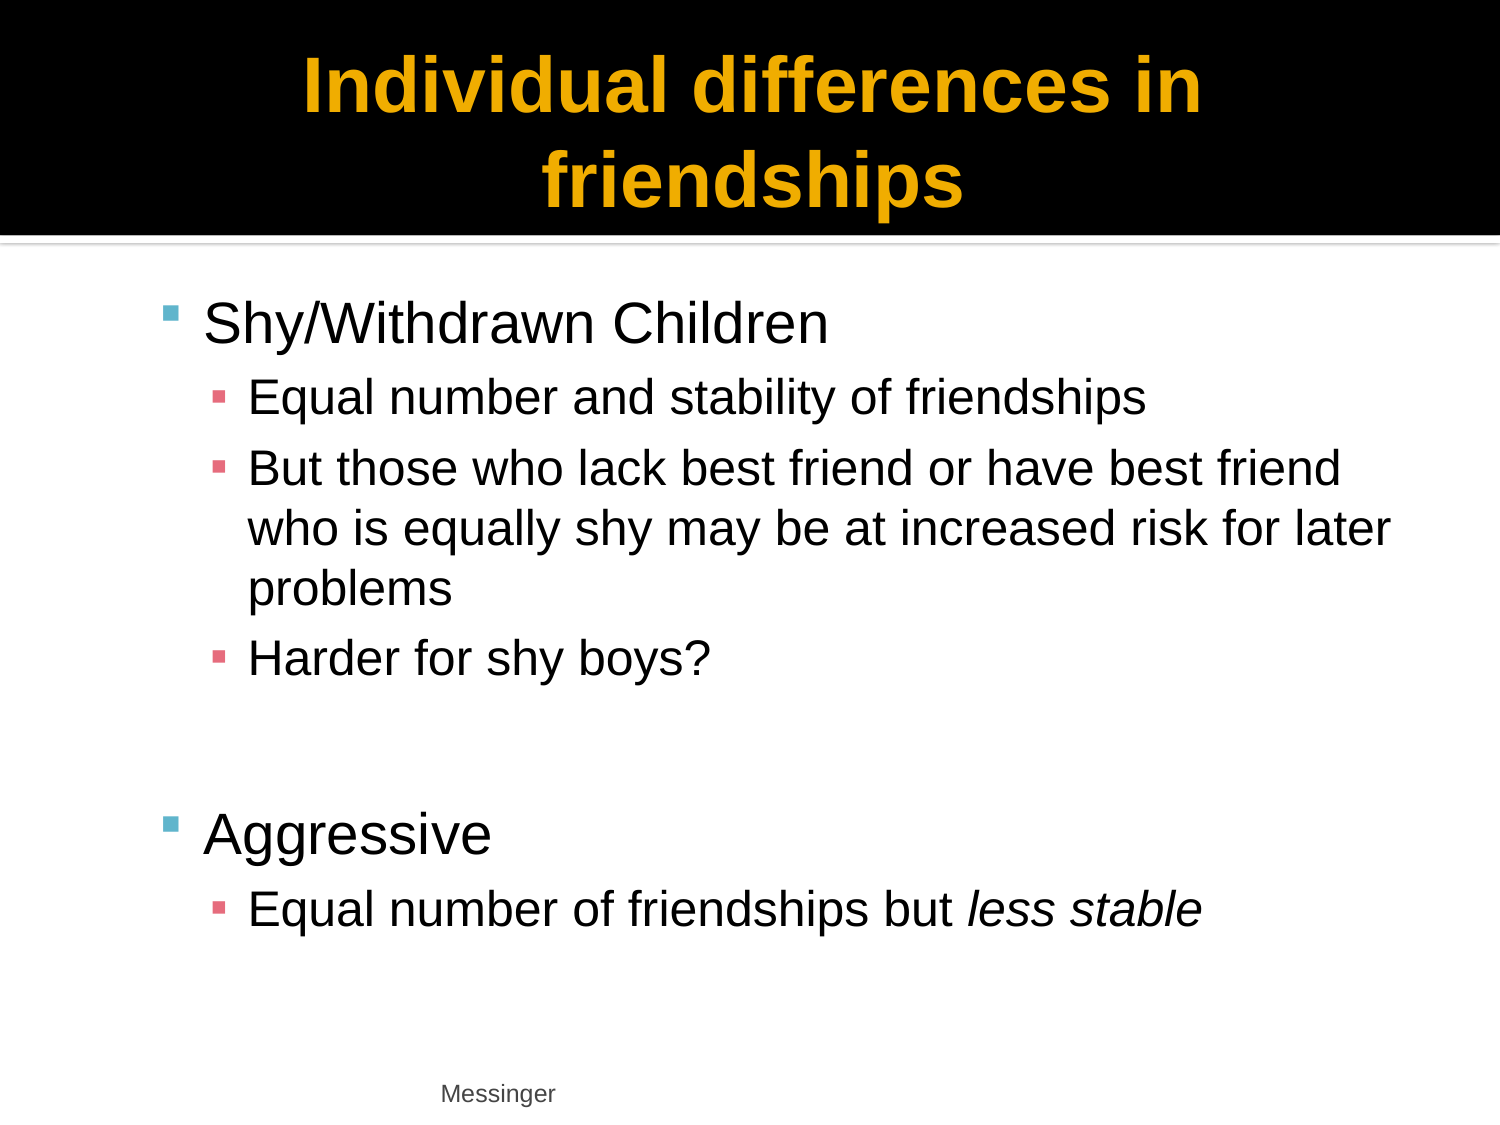

# Individual differences in friendships
Shy/Withdrawn Children
Equal number and stability of friendships
But those who lack best friend or have best friend who is equally shy may be at increased risk for later problems
Harder for shy boys?

Aggressive
Equal number of friendships but less stable

Messinger